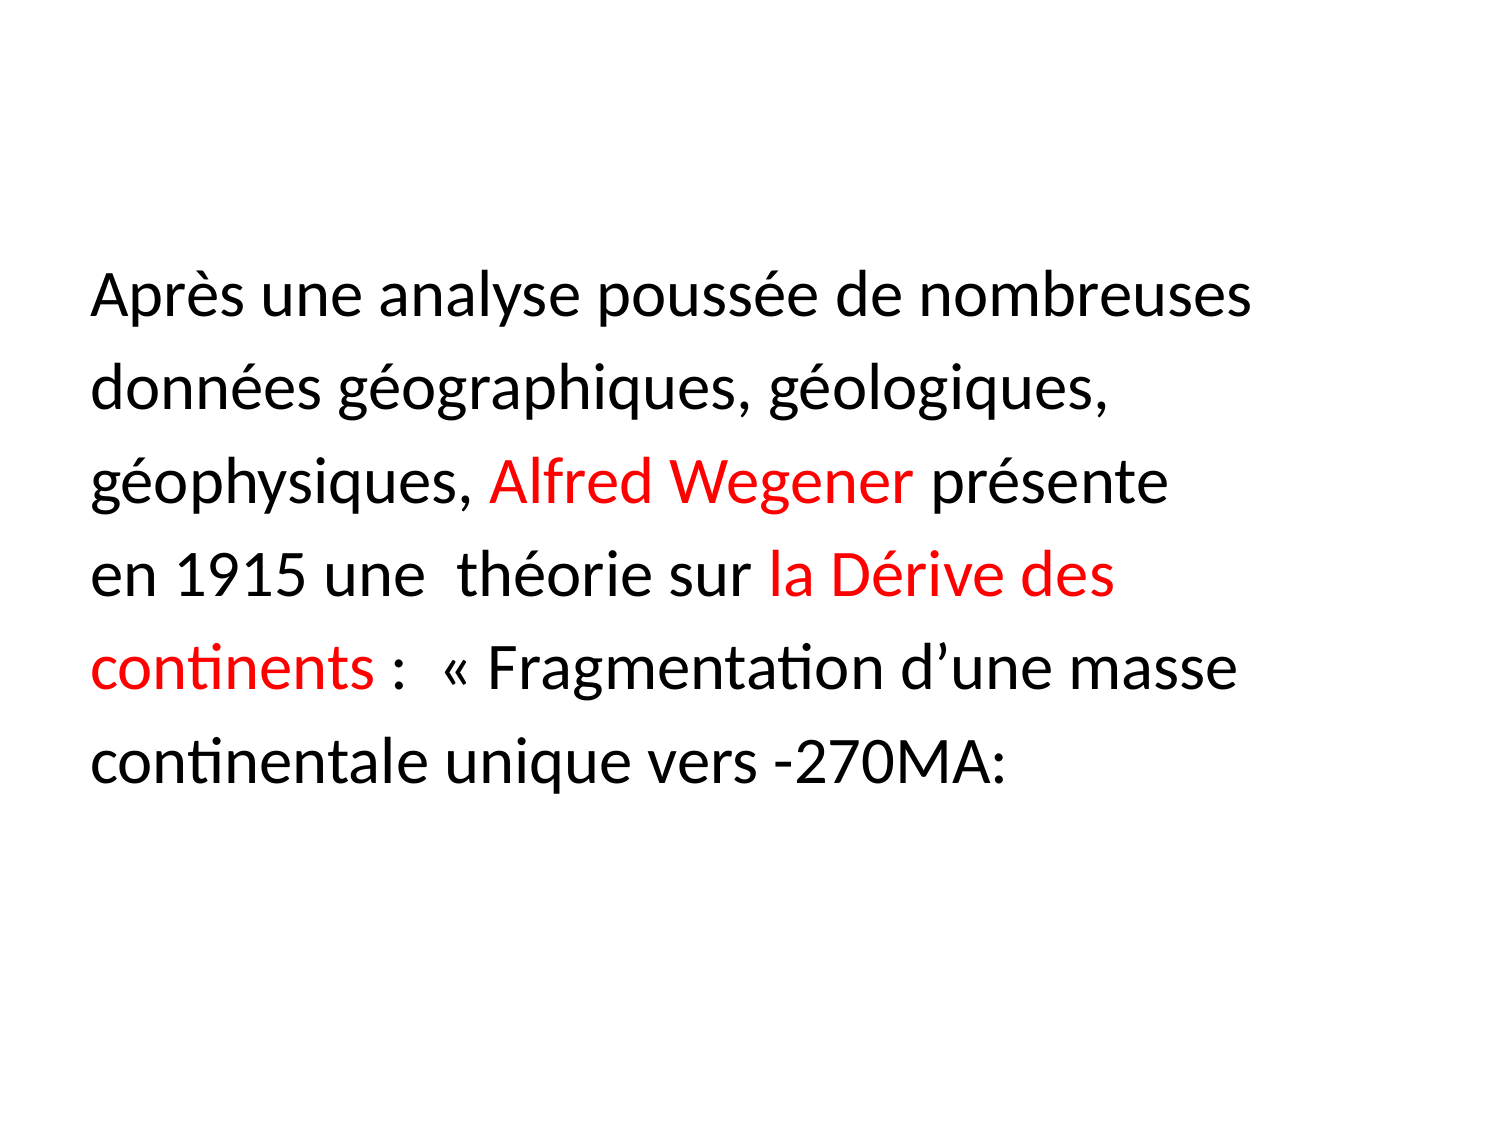

Après une analyse poussée de nombreuses
données géographiques, géologiques,
géophysiques, Alfred Wegener présente
en 1915 une  théorie sur la Dérive des
continents :  « Fragmentation d’une masse
continentale unique vers -270MA: